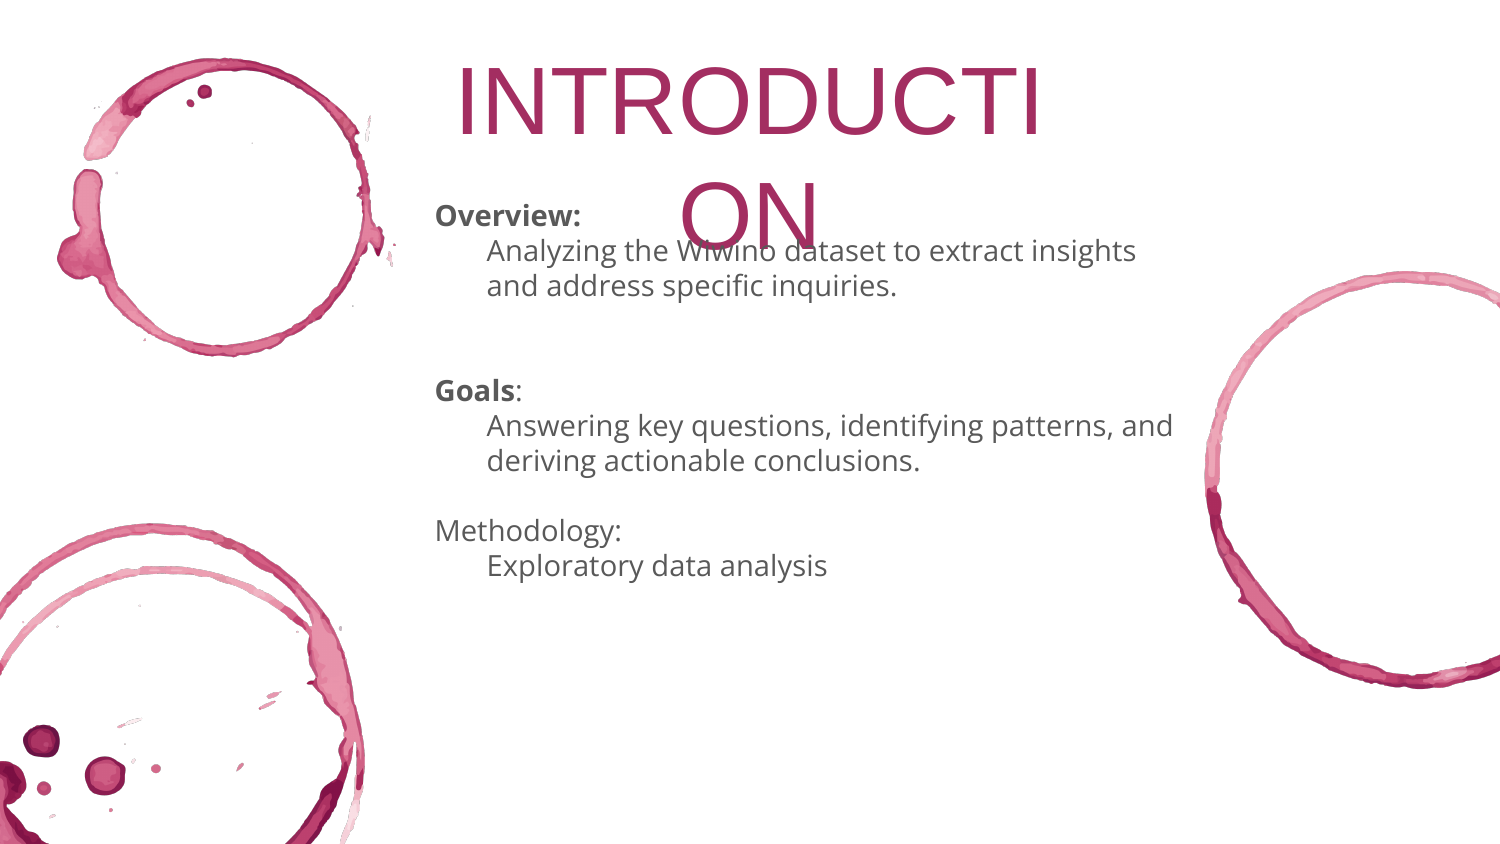

# INTRODUCTION
Overview:
	Analyzing the Wiwino dataset to extract insights and address specific inquiries.

Goals:
	Answering key questions, identifying patterns, and deriving actionable conclusions.

Methodology:
	Exploratory data analysis